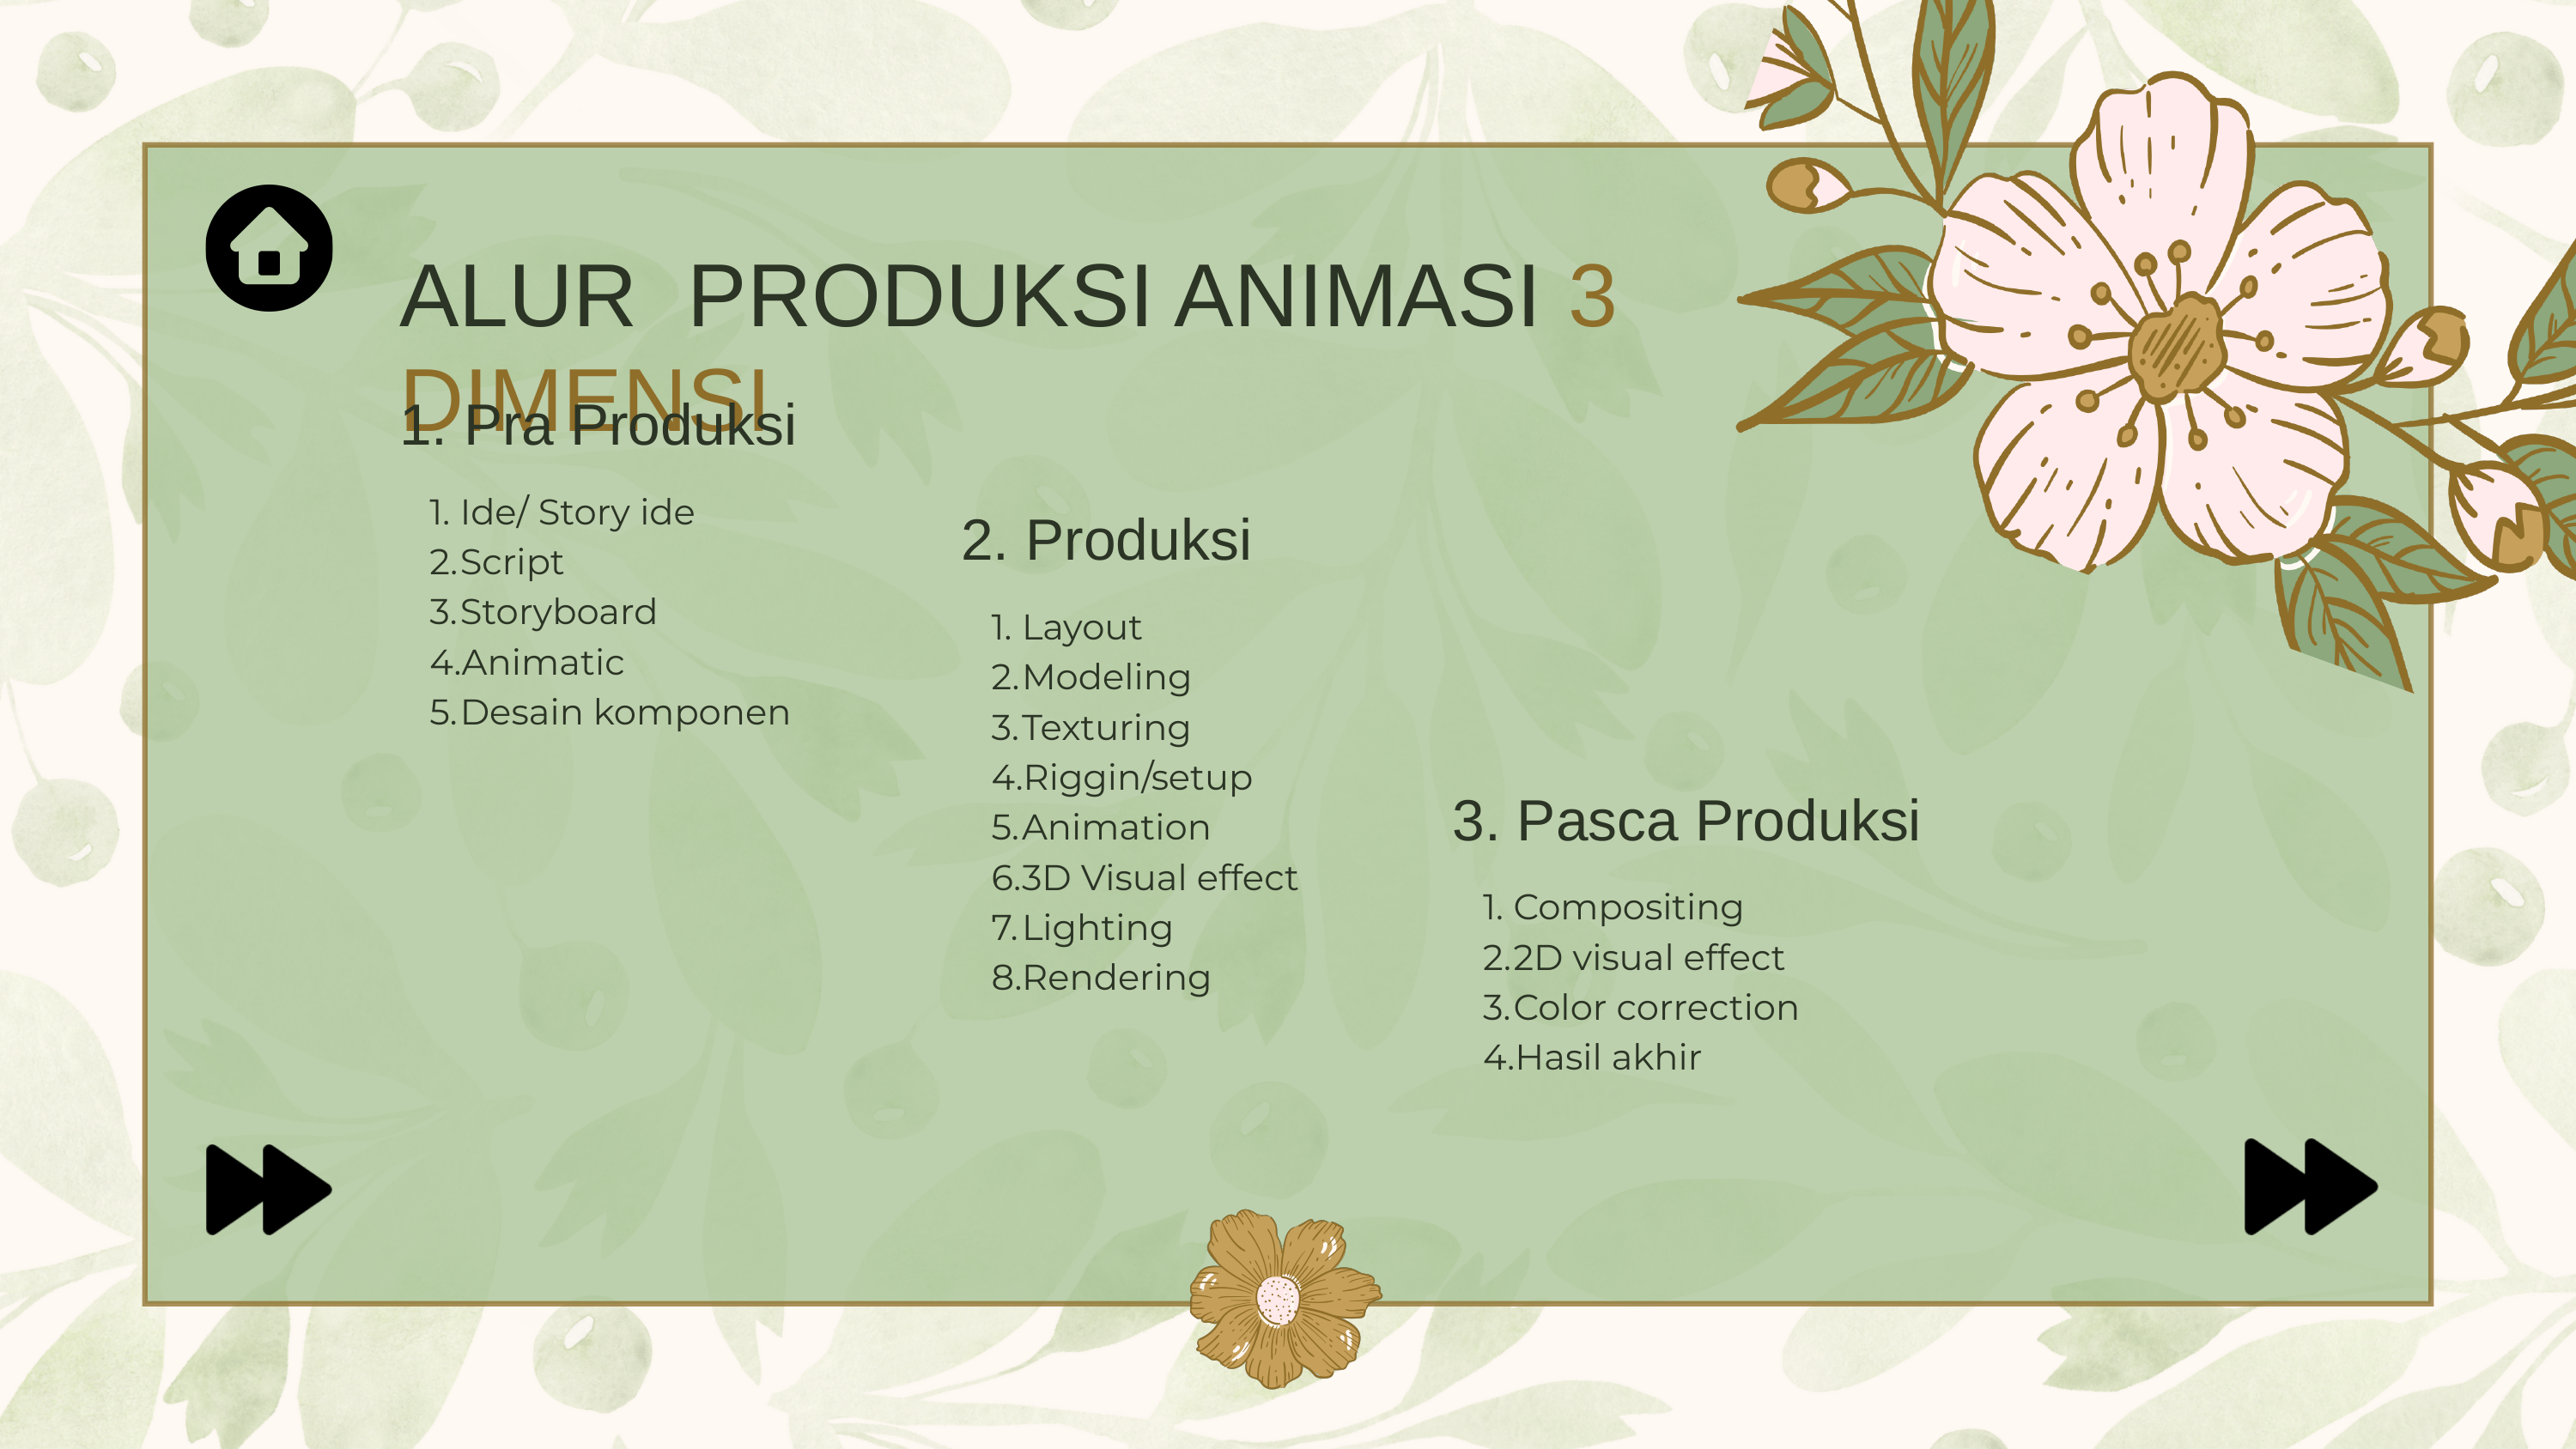

ALUR  PRODUKSI ANIMASI 3 DIMENSI
1. Pra Produksi
Ide/ Story ide
Script
Storyboard
Animatic
Desain komponen
2. Produksi
Layout
Modeling
Texturing
Riggin/setup
Animation
3D Visual effect
Lighting
Rendering
3. Pasca Produksi
Compositing
2D visual effect
Color correction
Hasil akhir